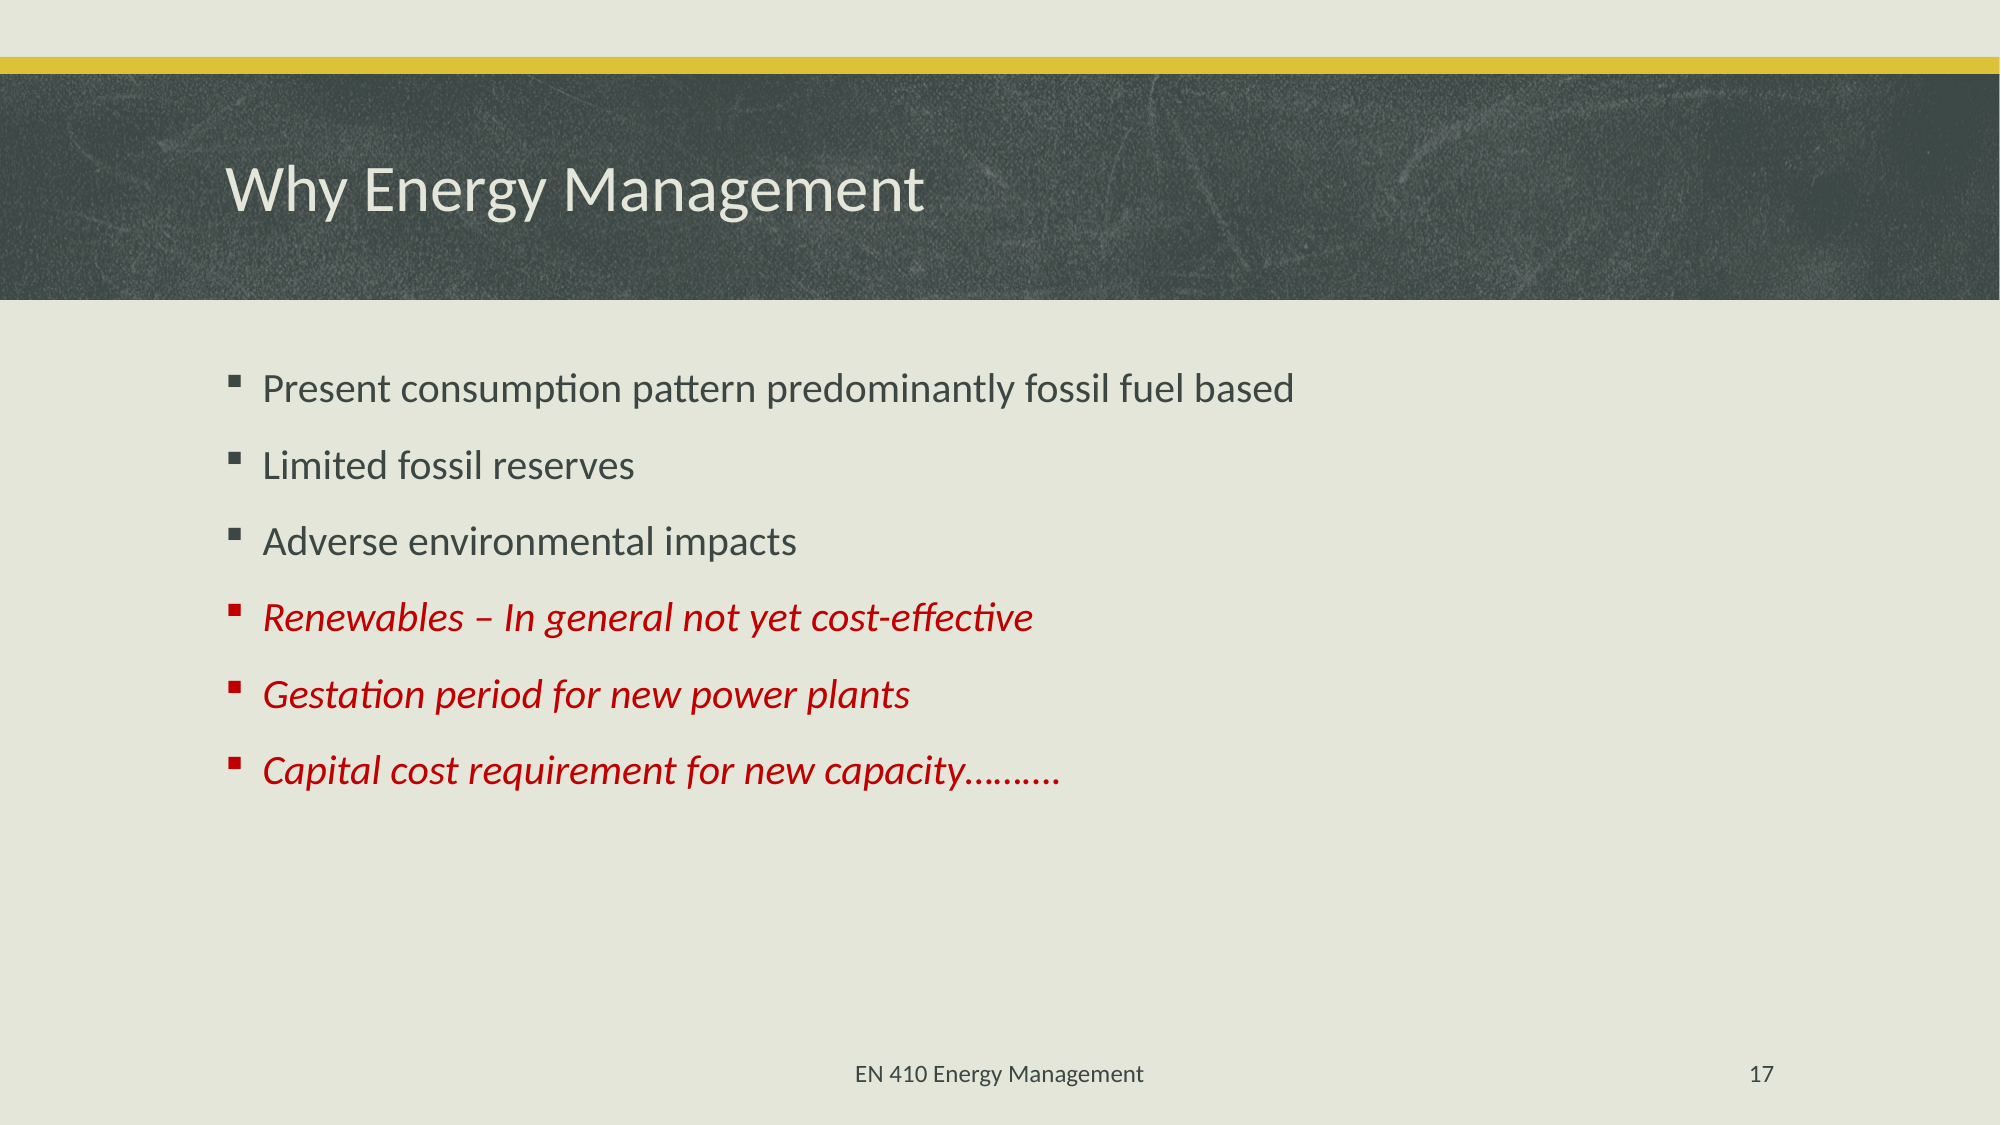

# Why Energy Management
Present consumption pattern predominantly fossil fuel based
Limited fossil reserves
Adverse environmental impacts
Renewables – In general not yet cost-effective
Gestation period for new power plants
Capital cost requirement for new capacity……….

EN 410 Energy Management
17